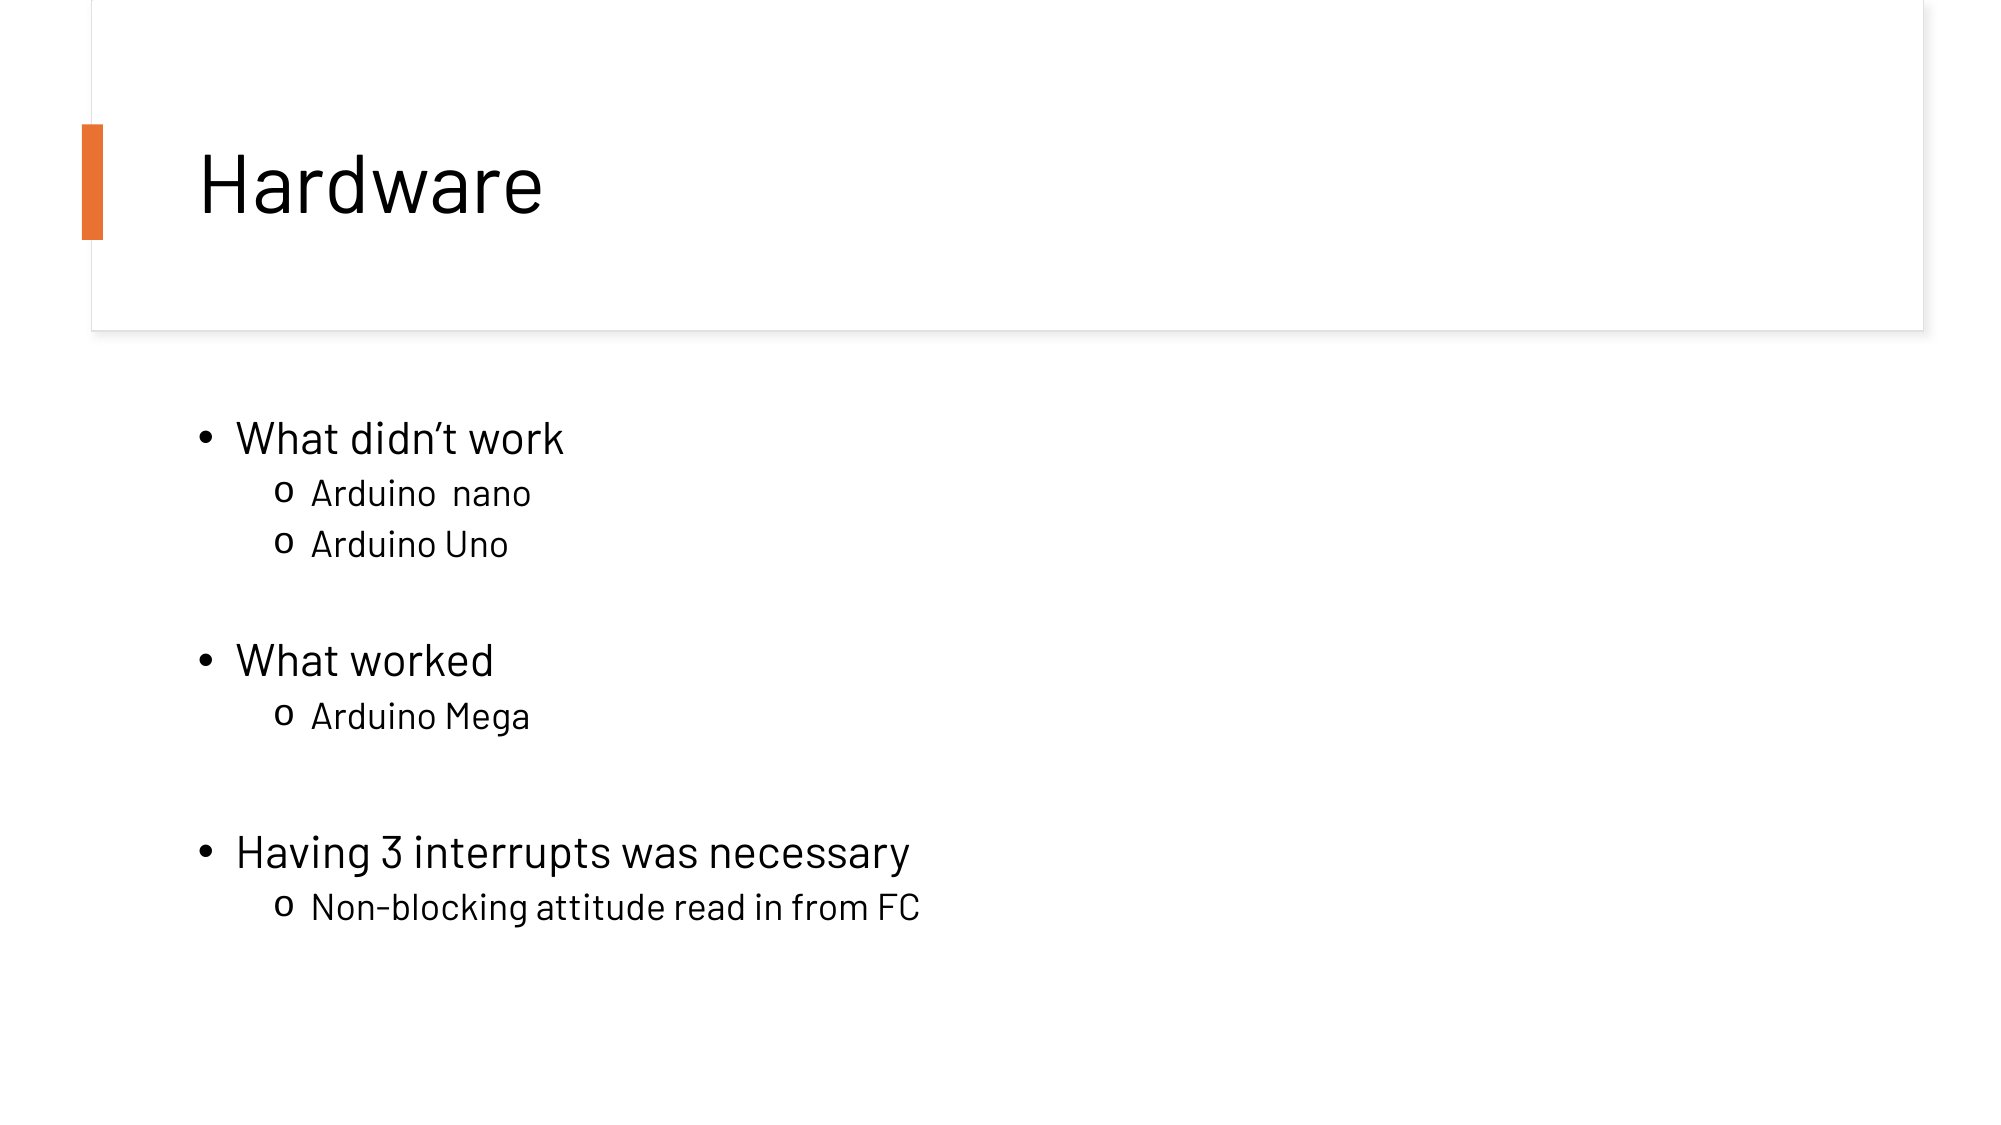

# Hardware

What didn’t work
Arduino  nano
Arduino Uno

What worked
Arduino Mega

Having 3 interrupts was necessary
Non-blocking attitude read in from FC